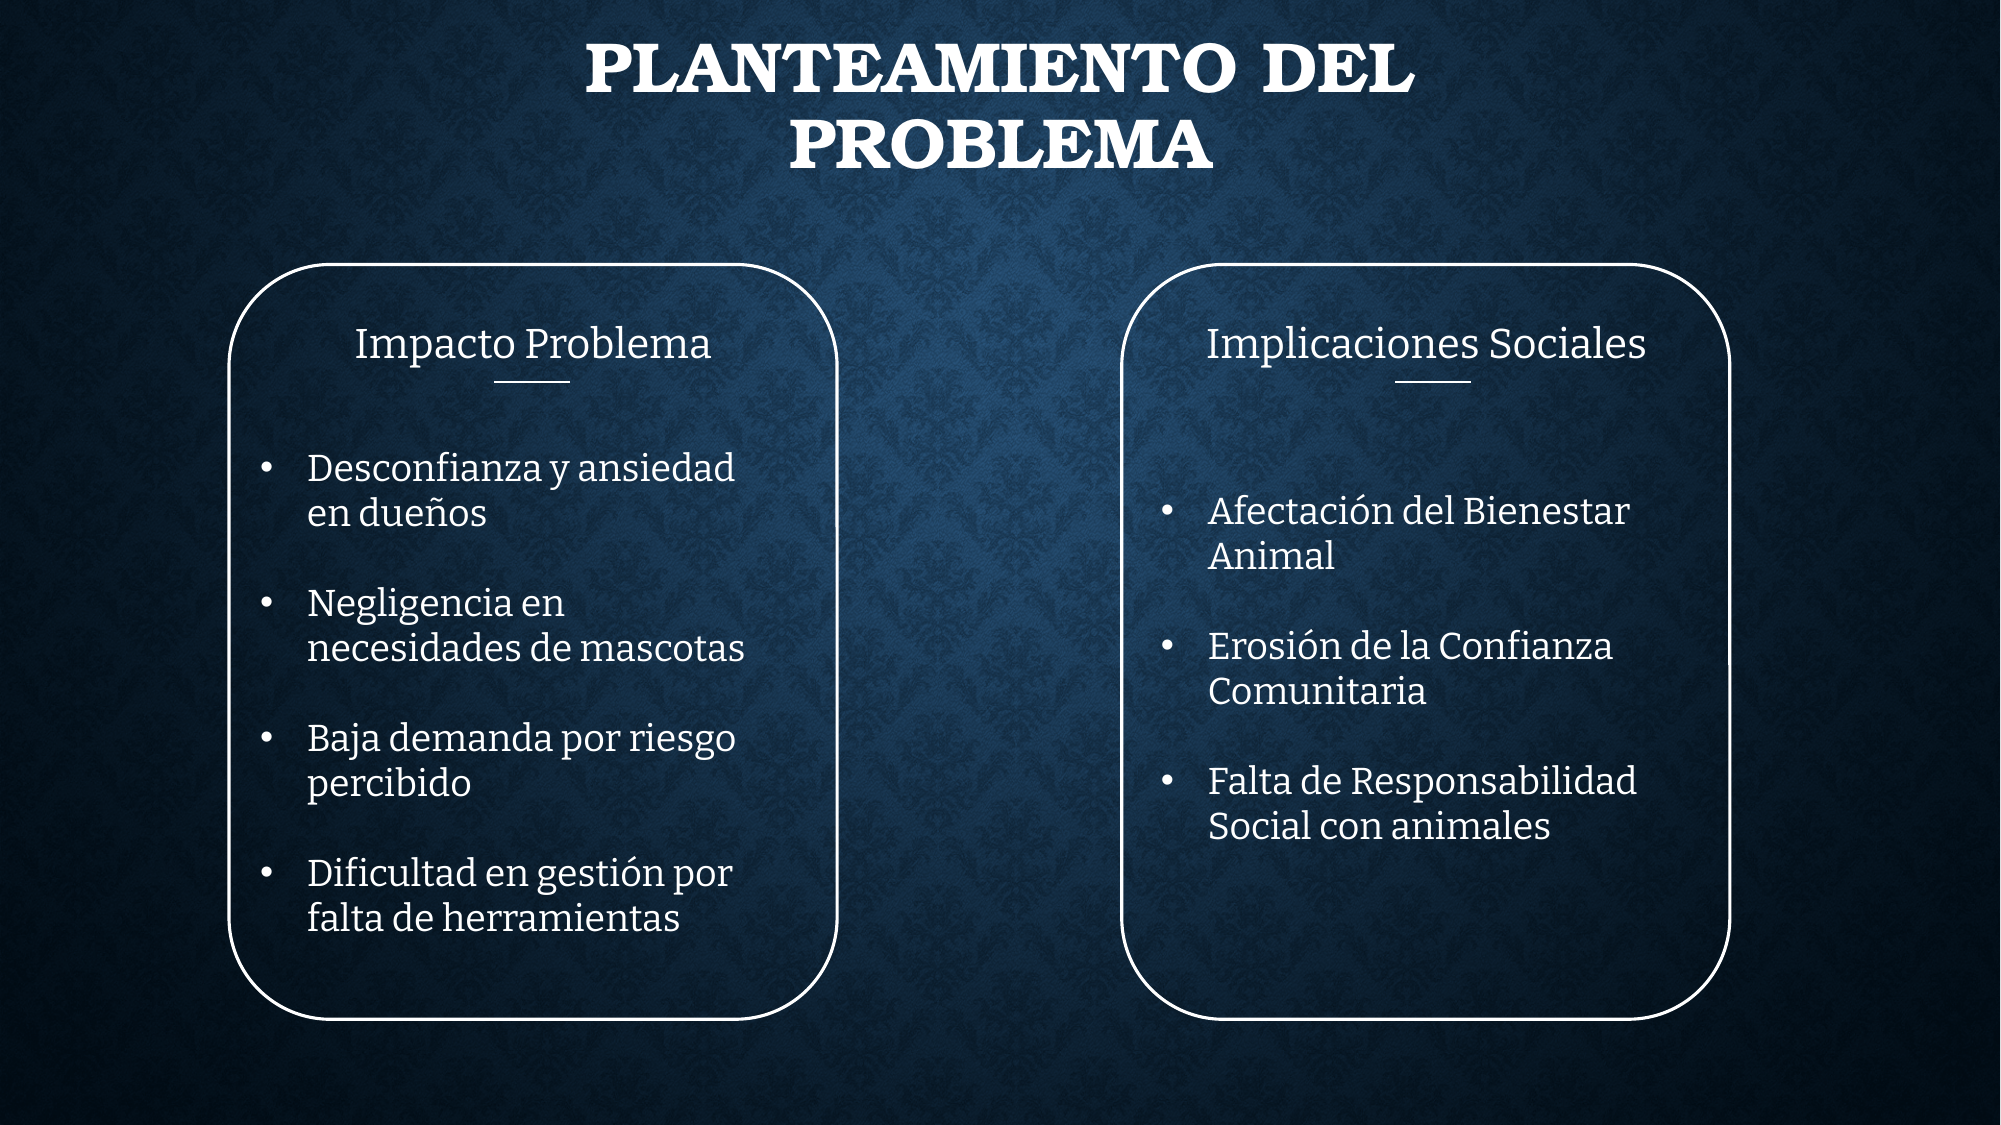

# PLANTEAMIENTO DEL PROBLEMA

Impacto Problema
Implicaciones Sociales
Desconfianza y ansiedad en dueños

Negligencia en necesidades de mascotas

Baja demanda por riesgo percibido

Dificultad en gestión por falta de herramientas
Afectación del Bienestar Animal

Erosión de la Confianza Comunitaria

Falta de Responsabilidad Social con animales